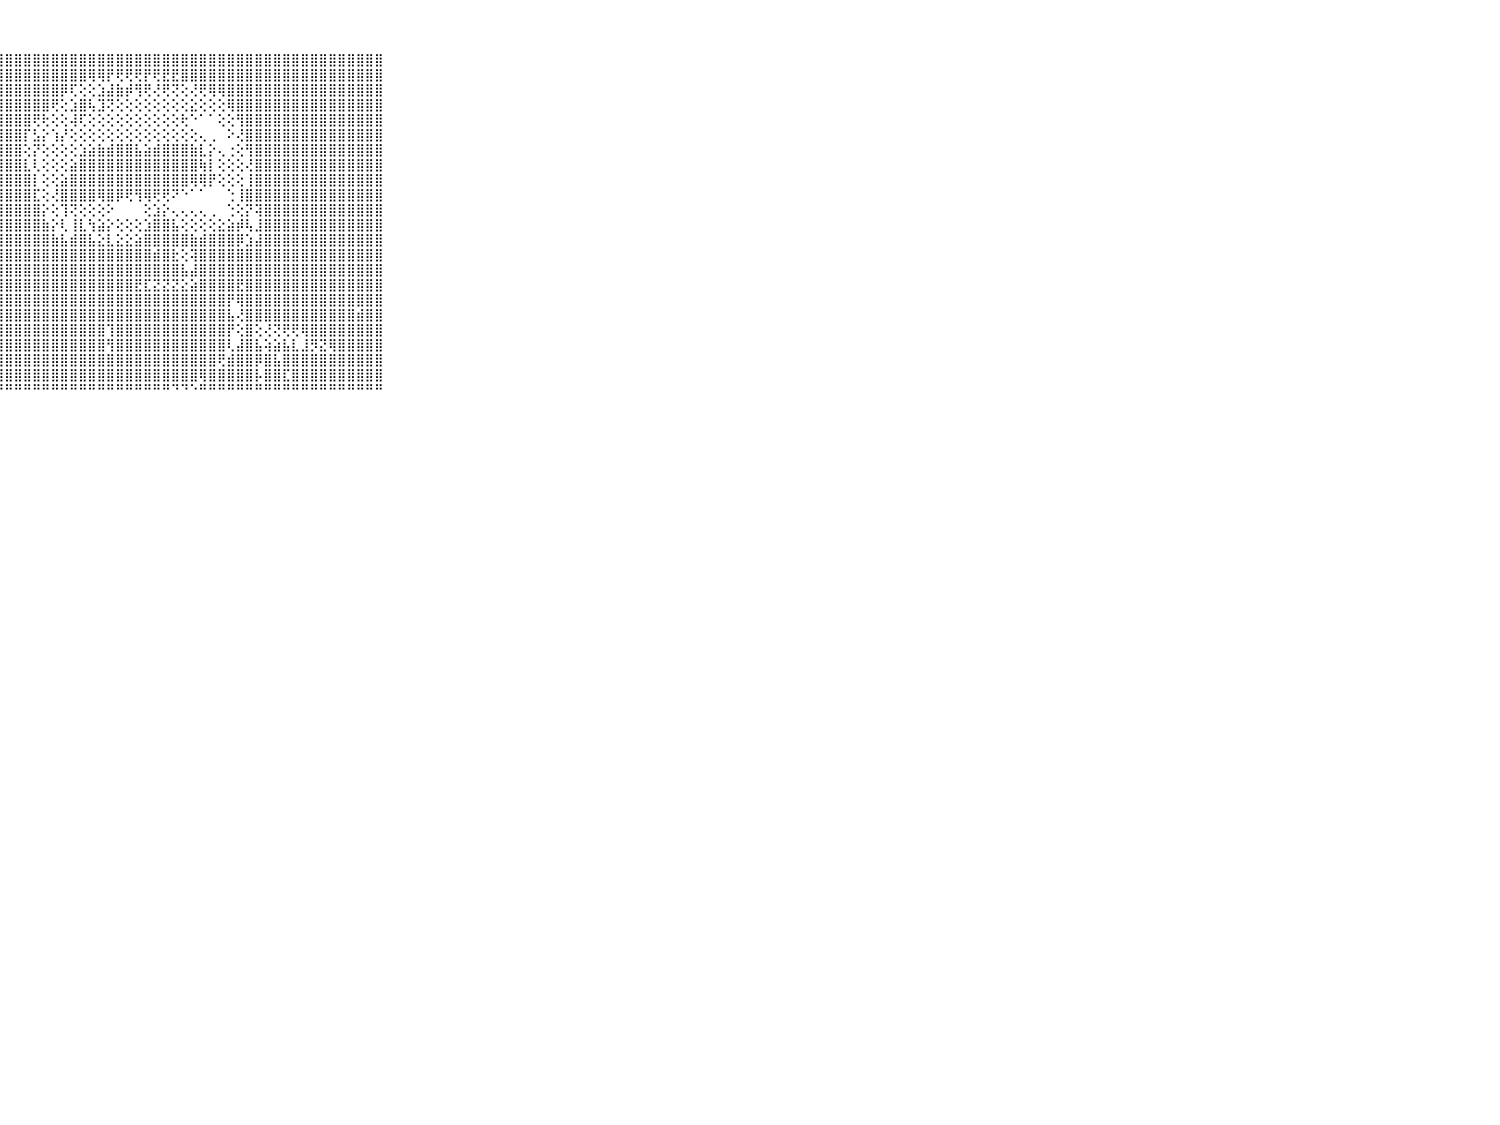

⠀⠀⠀⠀⠀⠀⠀⠀⠀⠀⠀⣿⣿⣿⣿⣿⣿⣿⣿⣿⣿⣿⣿⣿⣿⣿⣿⣿⣿⣿⣿⣿⣿⣿⣿⣿⣿⣿⣿⣿⣿⣿⣿⣿⣿⣿⣿⣿⣿⣿⣿⣿⣿⣿⣿⣿⣿⣿⣿⣿⣿⣿⣿⣿⣿⣿⣿⣿⣿⠀⠀⠀⠀⠀⠀⠀⠀⠀⠀⠀⠀
⠀⠀⠀⠀⠀⠀⠀⠀⠀⠀⠀⣿⣿⣿⣿⣿⣿⣿⣿⣿⣿⣿⣿⣿⣿⣿⣿⣿⣿⣿⣿⣿⣿⣿⣿⣿⣿⢿⢿⡟⢟⢟⢟⡟⢟⣟⣟⣿⣿⣿⣿⣿⣿⣿⣿⣿⣿⣿⣿⣿⣿⣿⣿⣿⣿⣿⣿⣿⣿⠀⠀⠀⠀⠀⠀⠀⠀⠀⠀⠀⠀
⠀⠀⠀⠀⠀⠀⠀⠀⠀⠀⠀⣿⣿⣿⣿⣿⣿⣿⣿⣿⣿⣿⣿⣿⣿⣿⣿⣿⣿⣿⣿⣿⣿⣿⡿⢏⢕⢕⣱⣼⣷⡾⢻⢟⢜⢟⢝⢕⢜⢟⢿⢿⣿⣿⣿⣿⣿⣿⣿⣿⣿⣿⣿⣿⣿⣿⣿⣿⣿⠀⠀⠀⠀⠀⠀⠀⠀⠀⠀⠀⠀
⠀⠀⠀⠀⠀⠀⠀⠀⠀⠀⠀⣿⣿⣿⣿⣿⣿⣿⣿⣿⣿⣿⣿⣿⣿⣿⣿⣿⣿⣿⣿⣿⣿⢟⢕⣱⣿⢧⣹⢝⢕⢕⢕⢕⢕⢕⢕⢕⣕⢕⢕⢕⢿⣿⣿⣿⣿⣿⣿⣿⣿⣿⣿⣿⣿⣿⣿⣿⣿⠀⠀⠀⠀⠀⠀⠀⠀⠀⠀⠀⠀
⠀⠀⠀⠀⠀⠀⠀⠀⠀⠀⠀⣿⣿⣿⣿⣿⣿⣿⣿⣿⣿⣿⣿⣿⣿⣿⣿⣿⣿⣿⣿⢟⢗⢕⢕⢼⢏⢕⢕⢕⢕⢕⢕⢕⢕⢕⢕⢗⠑⠁⠁⢕⢕⢻⣿⣿⣿⣿⣿⣿⣿⣿⣿⣿⣿⣿⣿⣿⣿⠀⠀⠀⠀⠀⠀⠀⠀⠀⠀⠀⠀
⠀⠀⠀⠀⠀⠀⠀⠀⠀⠀⠀⣿⣿⣿⣿⣿⣿⣿⣿⣿⣿⣿⣿⣿⣿⣿⣿⣿⣿⣿⡏⣣⡕⢱⡜⢕⢕⢕⢕⢕⢕⢕⢕⢕⢕⢕⢕⢕⢕⢄⢀⠀⠕⢜⣿⣿⣿⣿⣿⣿⣿⣿⣿⣿⣿⣿⣿⣿⣿⠀⠀⠀⠀⠀⠀⠀⠀⠀⠀⠀⠀
⠀⠀⠀⠀⠀⠀⠀⠀⠀⠀⠀⣿⣿⣿⣿⣿⣿⣿⣿⣿⣿⣿⣿⣿⣿⣿⣿⣿⣿⣿⢕⡝⢕⢕⢕⢕⣱⣵⣷⣾⣿⣿⣧⣵⣾⣿⣿⣿⣷⣇⡕⢄⢐⢕⢻⣿⣿⣿⣿⣿⣿⣿⣿⣿⣿⣿⣿⣿⣿⠀⠀⠀⠀⠀⠀⠀⠀⠀⠀⠀⠀
⠀⠀⠀⠀⠀⠀⠀⠀⠀⠀⠀⣿⣿⣿⣿⣿⣿⣿⣿⣿⣿⣿⣿⣿⣿⣿⣿⣿⣿⣿⣇⢇⢕⢕⢕⣵⣿⣿⣿⣿⣿⣿⣿⣿⣿⣿⣿⣿⣿⢷⡇⢕⢕⢕⢜⣿⣿⣿⣿⣿⣿⣿⣿⣿⣿⣿⣿⣿⣿⠀⠀⠀⠀⠀⠀⠀⠀⠀⠀⠀⠀
⠀⠀⠀⠀⠀⠀⠀⠀⠀⠀⠀⣿⣿⣿⣿⣿⣿⣿⣿⣿⣿⣿⣿⣿⣿⣿⣿⣿⣿⣿⣿⡇⢕⢕⣵⣿⣿⣿⣿⣿⣿⣿⣿⣿⣿⣿⣿⣿⢿⢿⡟⢕⢕⢕⢸⣿⣿⣿⣿⣿⣿⣿⣿⣿⣿⣿⣿⣿⣿⠀⠀⠀⠀⠀⠀⠀⠀⠀⠀⠀⠀
⠀⠀⠀⠀⠀⠀⠀⠀⠀⠀⠀⣿⣿⣿⣿⣿⣿⣿⣿⣿⣿⣿⣿⣿⣿⣿⣿⣿⣿⣿⣿⣏⢕⢜⣿⣿⣿⣿⢿⣿⡿⢟⢻⢿⢟⢟⠝⠑⠁⠁⠀⠀⢑⢸⣿⣿⣿⣿⣿⣿⣿⣿⣿⣿⣿⣿⣿⣿⣿⠀⠀⠀⠀⠀⠀⠀⠀⠀⠀⠀⠀
⠀⠀⠀⠀⠀⠀⠀⠀⠀⠀⠀⣿⣿⣿⣿⣿⣿⣿⣿⣿⣿⣿⣿⣿⣿⣿⣿⣿⣿⣿⣿⣿⡕⢕⢹⢝⢕⢕⢕⠕⠀⠀⠀⢕⣱⡕⢄⢄⢄⢄⢀⠀⢑⢕⡝⢽⣿⣿⣿⣿⣿⣿⣿⣿⣿⣿⣿⣿⣿⠀⠀⠀⠀⠀⠀⠀⠀⠀⠀⠀⠀
⠀⠀⠀⠀⠀⠀⠀⠀⠀⠀⠀⣿⣿⣿⣿⣿⣿⣿⣿⣿⣿⣿⣿⣿⣿⣿⣿⣿⣿⣿⣿⣿⣷⡕⢇⢸⣇⢳⣵⡕⢕⢕⢕⣱⣿⣿⣧⢕⢕⢕⢕⣕⣵⡾⢧⣸⣿⣿⣿⣿⣿⣿⣿⣿⣿⣿⣿⣿⣿⠀⠀⠀⠀⠀⠀⠀⠀⠀⠀⠀⠀
⠀⠀⠀⠀⠀⠀⠀⠀⠀⠀⠀⣿⣿⣿⣿⣿⣿⣿⣿⣿⣿⣿⣿⣿⣿⣿⣿⣿⣿⣿⣿⣿⣿⣷⣧⣾⣿⣧⣕⣇⣕⣕⣵⣿⣿⣿⣿⣿⣷⣾⣿⣿⣿⡿⣱⣼⣿⣿⣿⣿⣿⣿⣿⣿⣿⣿⣿⣿⣿⠀⠀⠀⠀⠀⠀⠀⠀⠀⠀⠀⠀
⠀⠀⠀⠀⠀⠀⠀⠀⠀⠀⠀⣿⣿⣿⣿⣿⣿⣿⣿⣿⣿⣿⣿⣿⣿⣿⣿⣿⣿⣿⣿⣿⣿⣿⣿⣿⣿⣿⣿⣿⣿⣿⣿⣿⣾⣿⣗⢕⢽⣿⣿⣿⣿⣿⣿⣿⣿⣿⣿⣿⣿⣿⣿⣿⣿⣿⣿⣿⣿⠀⠀⠀⠀⠀⠀⠀⠀⠀⠀⠀⠀
⠀⠀⠀⠀⠀⠀⠀⠀⠀⠀⠀⣿⣿⣿⣿⣿⣿⣿⣿⣿⣿⣿⣿⣿⣿⣿⣿⣿⣿⣿⣿⣿⣿⣿⣿⣿⣿⣿⣿⣿⣿⣿⣿⣿⣿⣿⣿⣧⣼⣿⣿⣿⣿⣿⣿⣿⣿⣿⣿⣿⣿⣿⣿⣿⣿⣿⣿⣿⣿⠀⠀⠀⠀⠀⠀⠀⠀⠀⠀⠀⠀
⠀⠀⠀⠀⠀⠀⠀⠀⠀⠀⠀⣿⣿⣿⣿⣿⣿⣿⣿⣿⣿⣿⣿⣿⣿⣿⣿⣿⣿⣿⣿⣿⣿⣿⣿⣿⣿⣿⣿⣿⣿⣿⣟⣏⣝⣝⣝⣕⣵⣿⣿⣿⣿⣟⣿⣿⣿⣿⣿⣿⣿⣿⣿⣿⣿⣿⣿⣿⣿⠀⠀⠀⠀⠀⠀⠀⠀⠀⠀⠀⠀
⠀⠀⠀⠀⠀⠀⠀⠀⠀⠀⠀⣿⣿⣿⣿⣿⣿⣿⣿⣿⣿⣿⣿⣿⣿⣿⣿⣿⣿⣿⣿⣿⣿⣿⣿⣿⣿⣿⣿⣿⣿⣿⣿⣿⣿⣿⣿⣿⣿⣿⣿⣿⡟⢿⣿⣿⣿⣿⣿⣿⣿⣿⣿⣿⣿⣿⣿⣿⣿⠀⠀⠀⠀⠀⠀⠀⠀⠀⠀⠀⠀
⠀⠀⠀⠀⠀⠀⠀⠀⠀⠀⠀⣿⣿⣿⣿⣿⣿⣿⣿⣿⣿⣿⣿⣿⣿⣿⣿⣿⣿⣿⣿⣿⣿⣿⣿⣿⣿⣿⣿⣿⣿⣿⣿⣿⣿⣿⣿⣿⣿⣿⣿⣿⣧⢜⣿⣿⣿⣿⣿⣿⣿⣿⣿⣿⣿⣿⣾⣿⣿⠀⠀⠀⠀⠀⠀⠀⠀⠀⠀⠀⠀
⠀⠀⠀⠀⠀⠀⠀⠀⠀⠀⠀⣿⣿⣿⣿⣿⣿⣿⣿⣿⣿⣿⣿⣿⣿⣿⣿⣿⣿⣿⣿⣿⣿⣿⣿⣿⣿⣿⣿⢹⣿⣿⣿⣿⣿⣿⣿⣿⣿⣿⣿⣿⡟⢕⣿⢕⢜⢝⢟⢟⢿⣿⣿⣿⣿⣿⣿⣿⣿⠀⠀⠀⠀⠀⠀⠀⠀⠀⠀⠀⠀
⠀⠀⠀⠀⠀⠀⠀⠀⠀⠀⠀⣿⣿⣿⣿⣿⣿⣿⣿⣿⣿⣿⣿⣿⣿⣿⣿⣿⣿⣿⣿⣿⣿⣿⣿⣿⣿⣿⣿⢻⣿⣿⣿⣿⣿⣿⣿⣿⣿⣿⣿⣿⢇⣼⣿⣧⢵⣵⣧⣇⣸⡻⣝⢿⣿⣿⣿⣿⣿⠀⠀⠀⠀⠀⠀⠀⠀⠀⠀⠀⠀
⠀⠀⠀⠀⠀⠀⠀⠀⠀⠀⠀⣿⣿⣿⣿⣿⣿⣿⣿⣿⣿⣿⣿⣿⣿⣿⣿⣿⣿⣿⣿⣿⣿⣿⣿⣿⣿⣿⣿⣿⣿⣿⣿⣿⣿⣿⣿⣿⣿⣿⣿⢟⣾⣿⣿⡿⣿⣧⣿⣿⣿⣿⣿⣿⣿⣿⣿⣿⣿⠀⠀⠀⠀⠀⠀⠀⠀⠀⠀⠀⠀
⠀⠀⠀⠀⠀⠀⠀⠀⠀⠀⠀⣿⣿⣿⣿⣿⣿⣿⣿⣿⣿⣿⣿⣿⣿⣿⣿⣿⣿⣿⣿⣿⣿⣿⣿⣿⣿⣿⣿⣿⣿⣿⣿⣿⣿⣿⣿⣿⣿⢿⣿⣿⣿⣿⣿⡧⣿⣿⣏⣿⣿⣿⣿⣿⣿⣿⣿⣿⣿⠀⠀⠀⠀⠀⠀⠀⠀⠀⠀⠀⠀
⠀⠀⠀⠀⠀⠀⠀⠀⠀⠀⠀⠛⠛⠛⠛⠛⠛⠛⠛⠛⠛⠛⠛⠛⠛⠛⠛⠛⠛⠛⠛⠛⠛⠛⠛⠛⠛⠛⠛⠛⠛⠛⠛⠛⠛⠛⠙⠙⠑⠛⠛⠛⠛⠛⠛⠛⠛⠛⠛⠛⠛⠛⠛⠛⠛⠛⠛⠛⠛⠀⠀⠀⠀⠀⠀⠀⠀⠀⠀⠀⠀